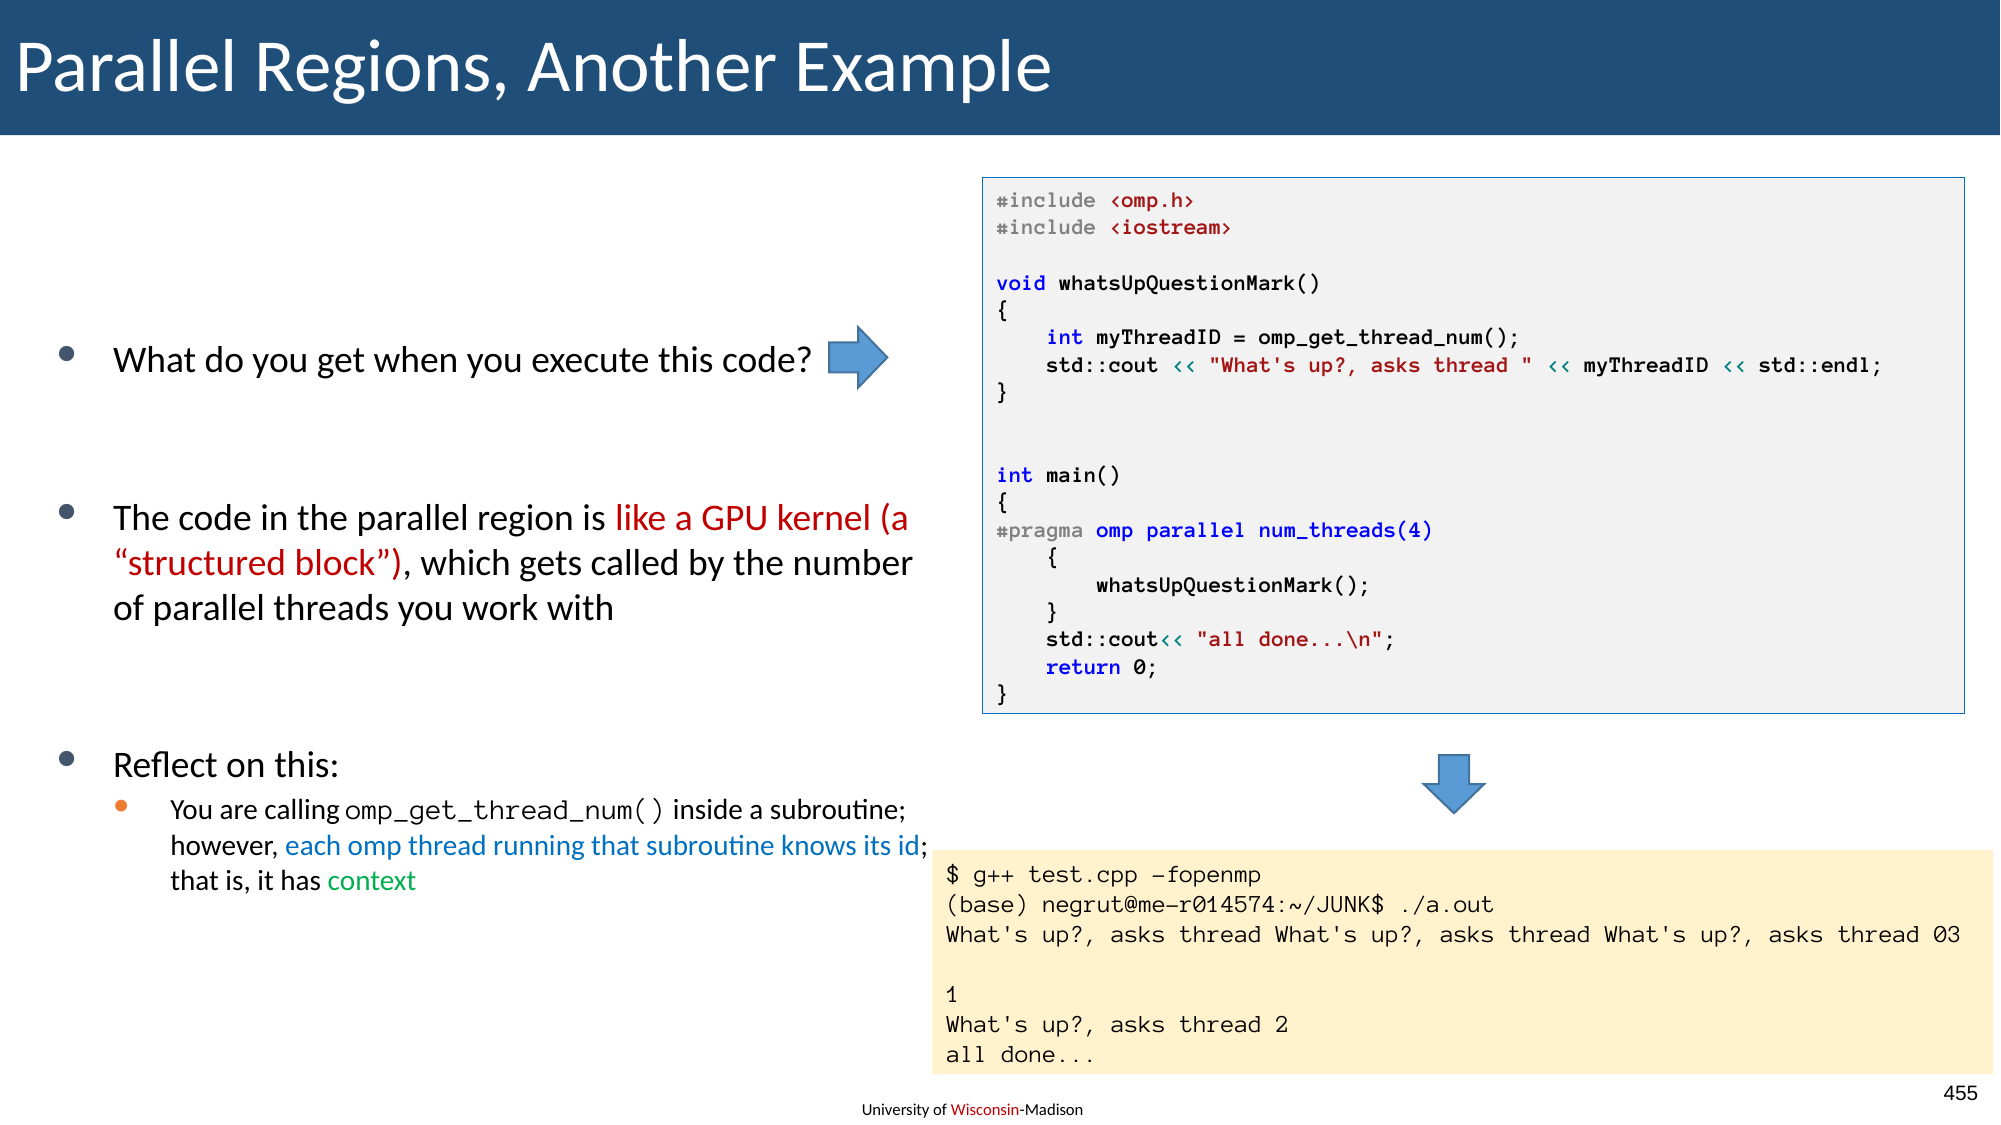

# Parallel Regions, Another Example
#include <omp.h>
#include <iostream>

void whatsUpQuestionMark()
{
    int myThreadID = omp_get_thread_num();
    std::cout << "What's up?, asks thread " << myThreadID << std::endl;
}

int main()
{
#pragma omp parallel num_threads(4)
    {
        whatsUpQuestionMark();
    }
    std::cout<< "all done...\n";
    return 0;
}

What do you get when you execute this code?

The code in the parallel region is like a GPU kernel (a “structured block”), which gets called by the number of parallel threads you work with

Reflect on this:
You are calling omp_get_thread_num() inside a subroutine; however, each omp thread running that subroutine knows its id; that is, it has context

$ g++ test.cpp -fopenmp
(base) negrut@me-r014574:~/JUNK$ ./a.out
What's up?, asks thread What's up?, asks thread What's up?, asks thread 03

1
What's up?, asks thread 2
all done...
455